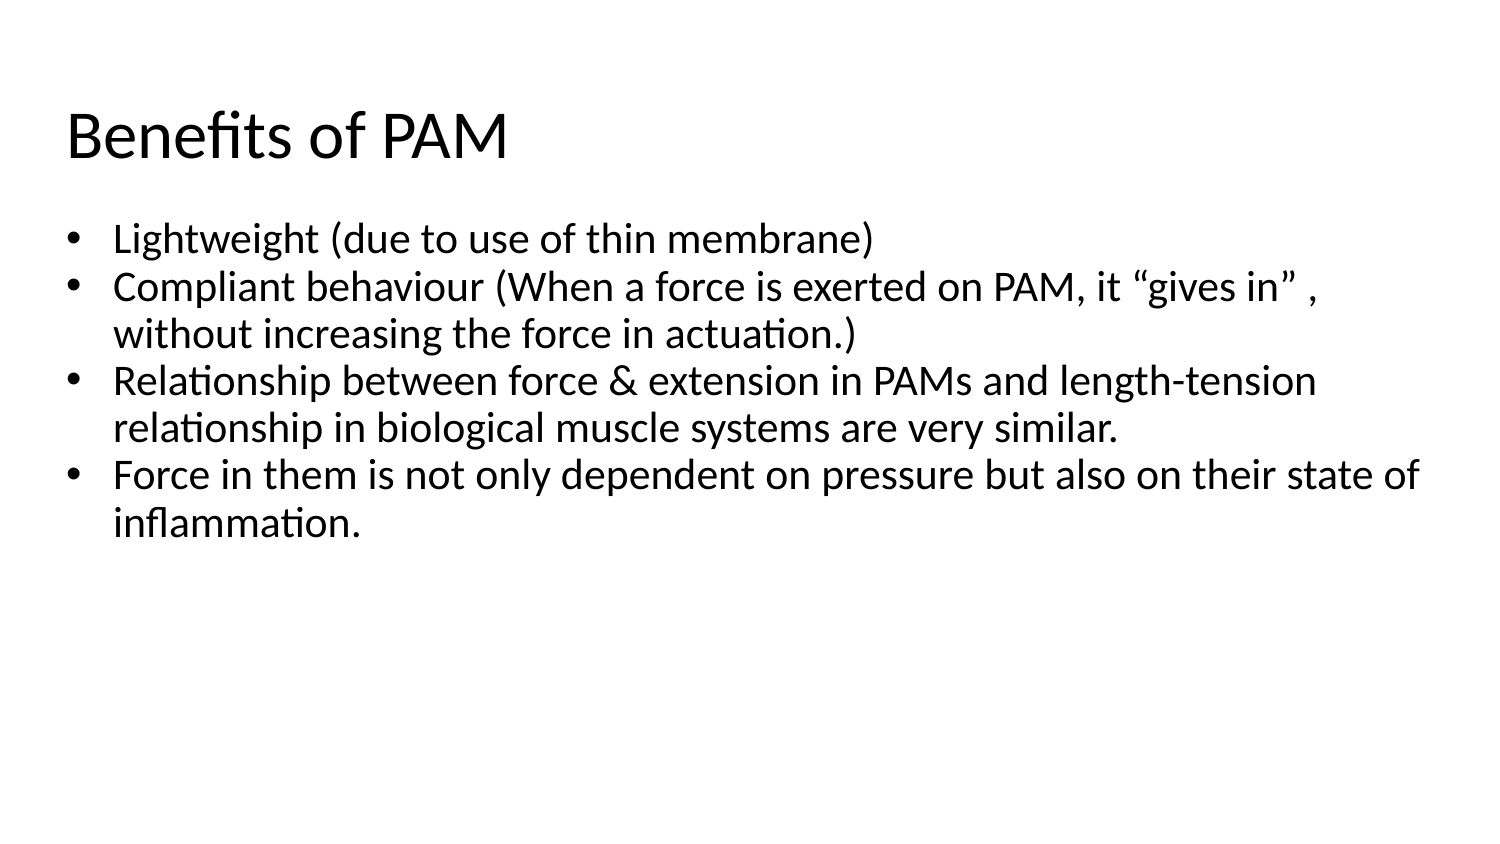

# Benefits of PAM
Lightweight (due to use of thin membrane)
Compliant behaviour (When a force is exerted on PAM, it “gives in” , without increasing the force in actuation.)
Relationship between force & extension in PAMs and length-tension relationship in biological muscle systems are very similar.
Force in them is not only dependent on pressure but also on their state of inflammation.